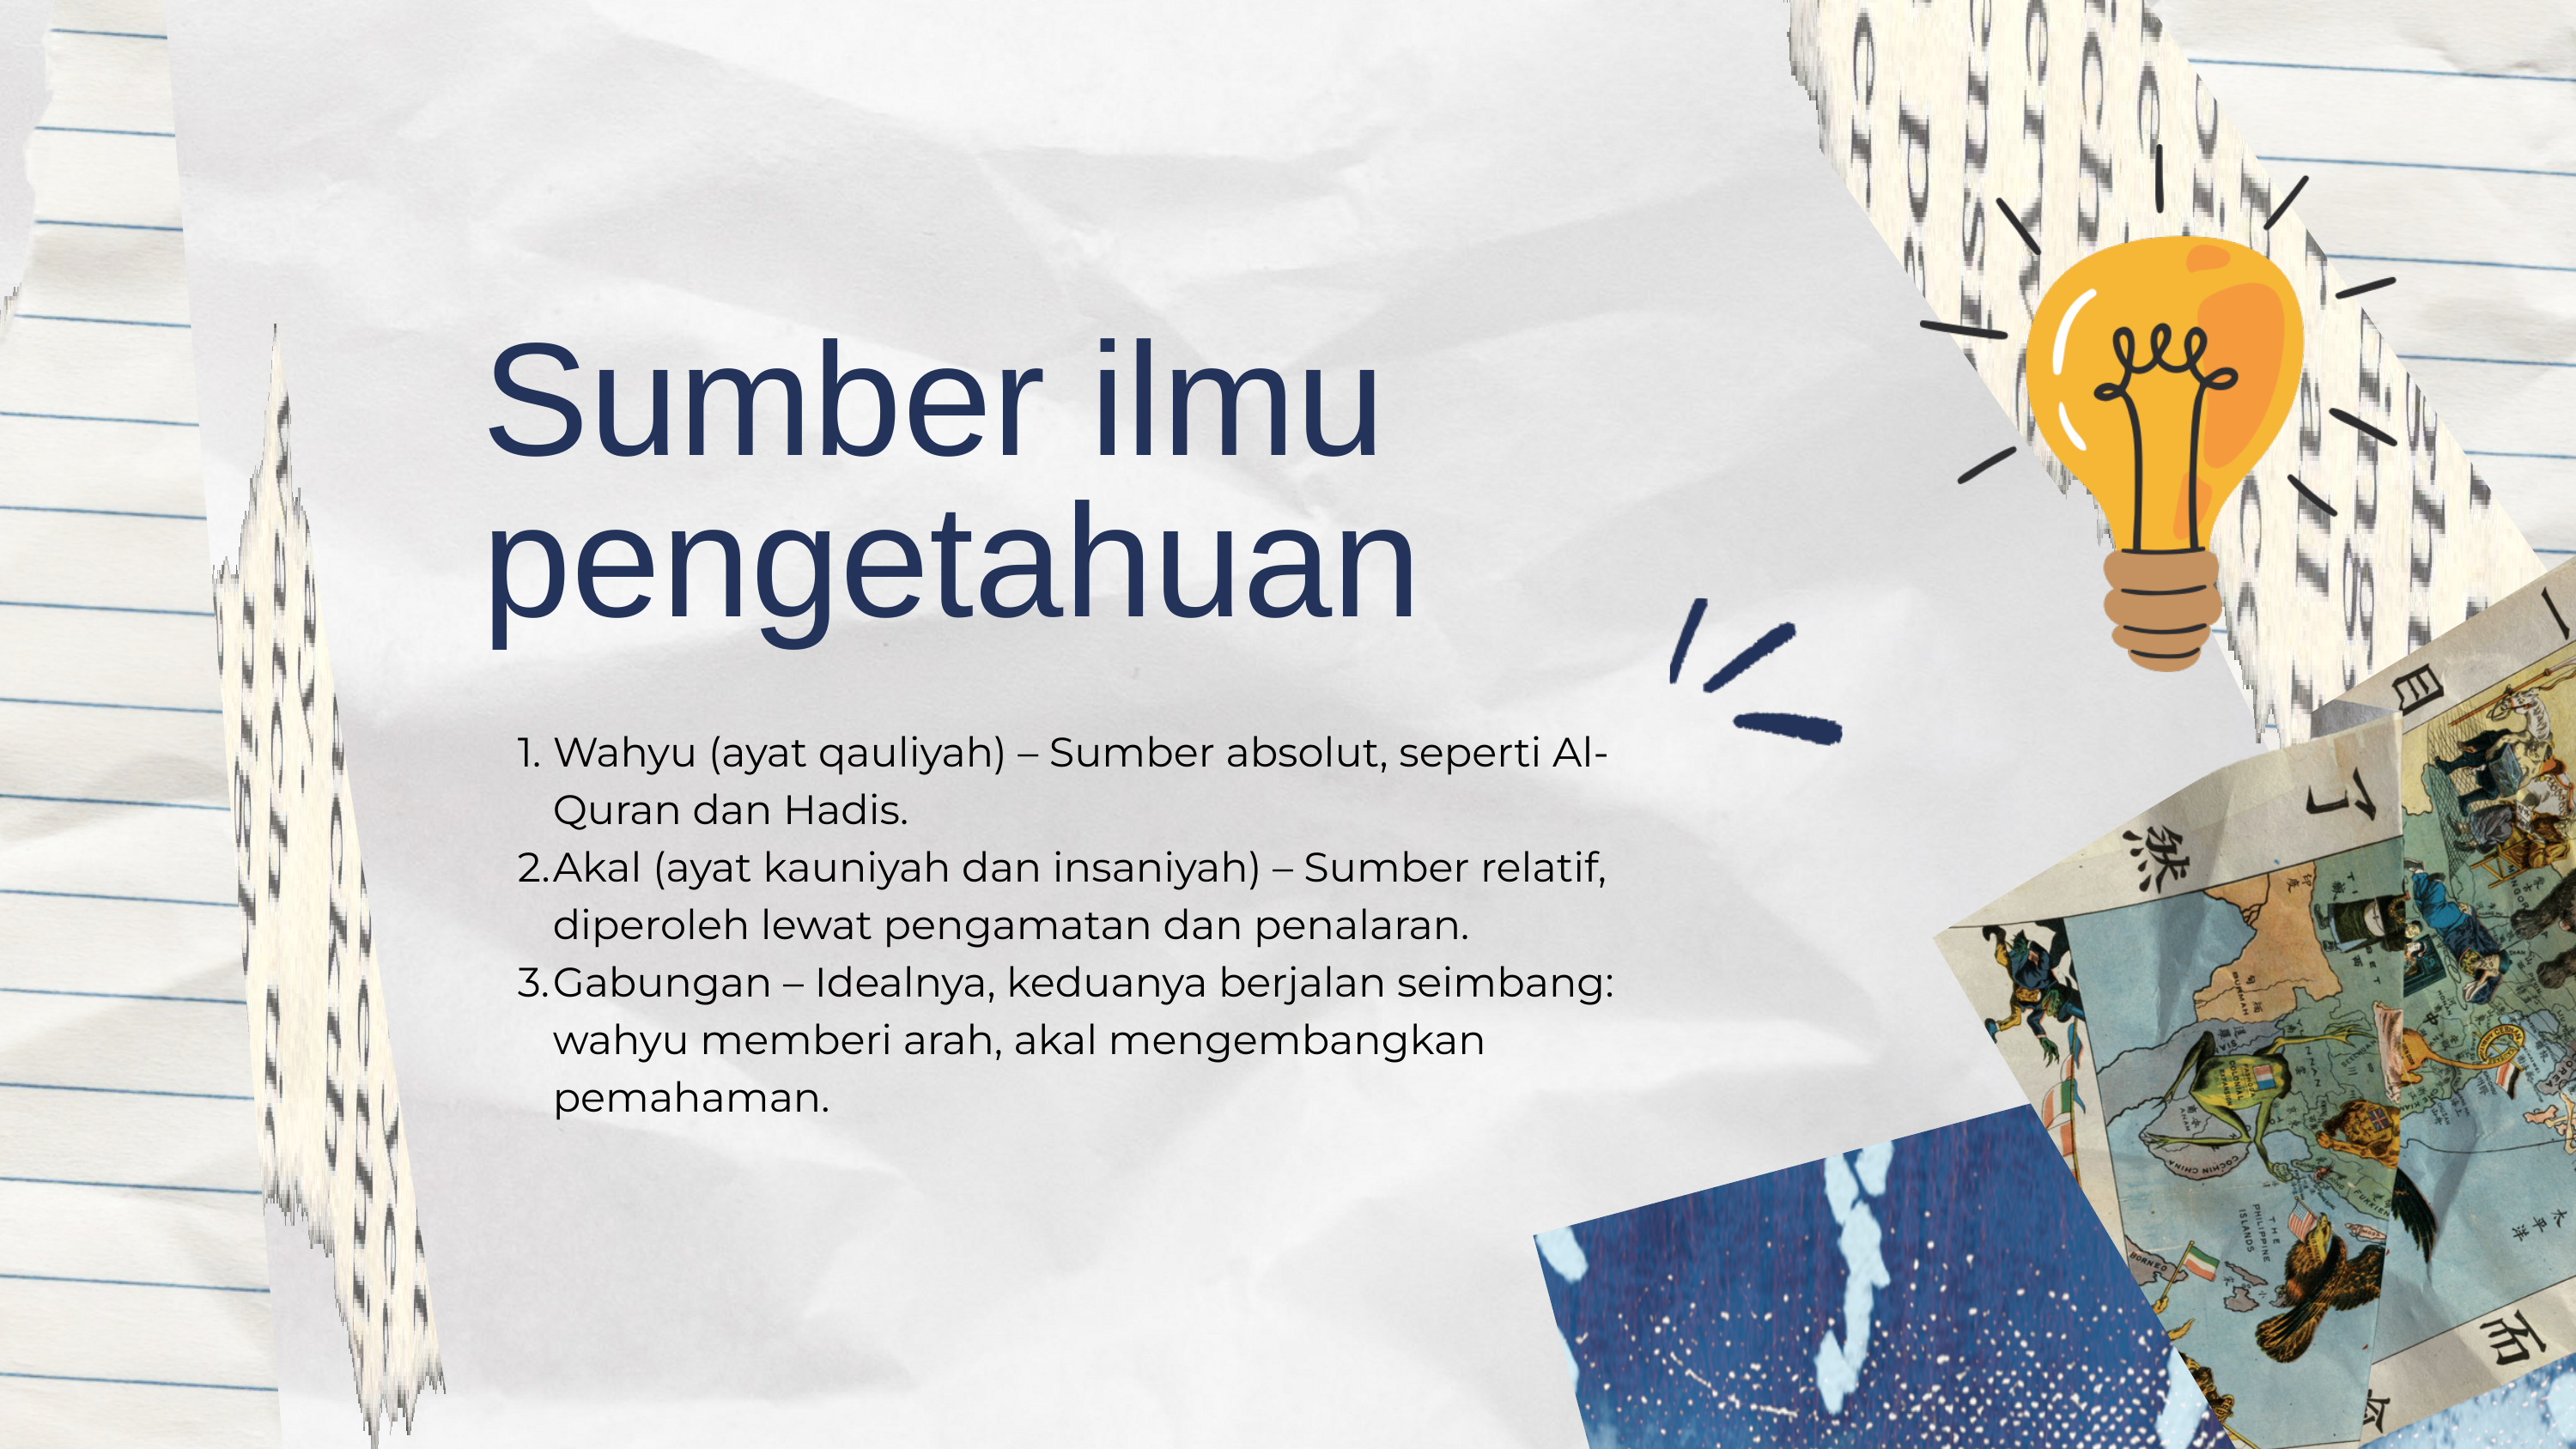

Sumber ilmu pengetahuan

Wahyu (ayat qauliyah) – Sumber absolut, seperti Al-Quran dan Hadis.
Akal (ayat kauniyah dan insaniyah) – Sumber relatif, diperoleh lewat pengamatan dan penalaran.
Gabungan – Idealnya, keduanya berjalan seimbang: wahyu memberi arah, akal mengembangkan pemahaman.